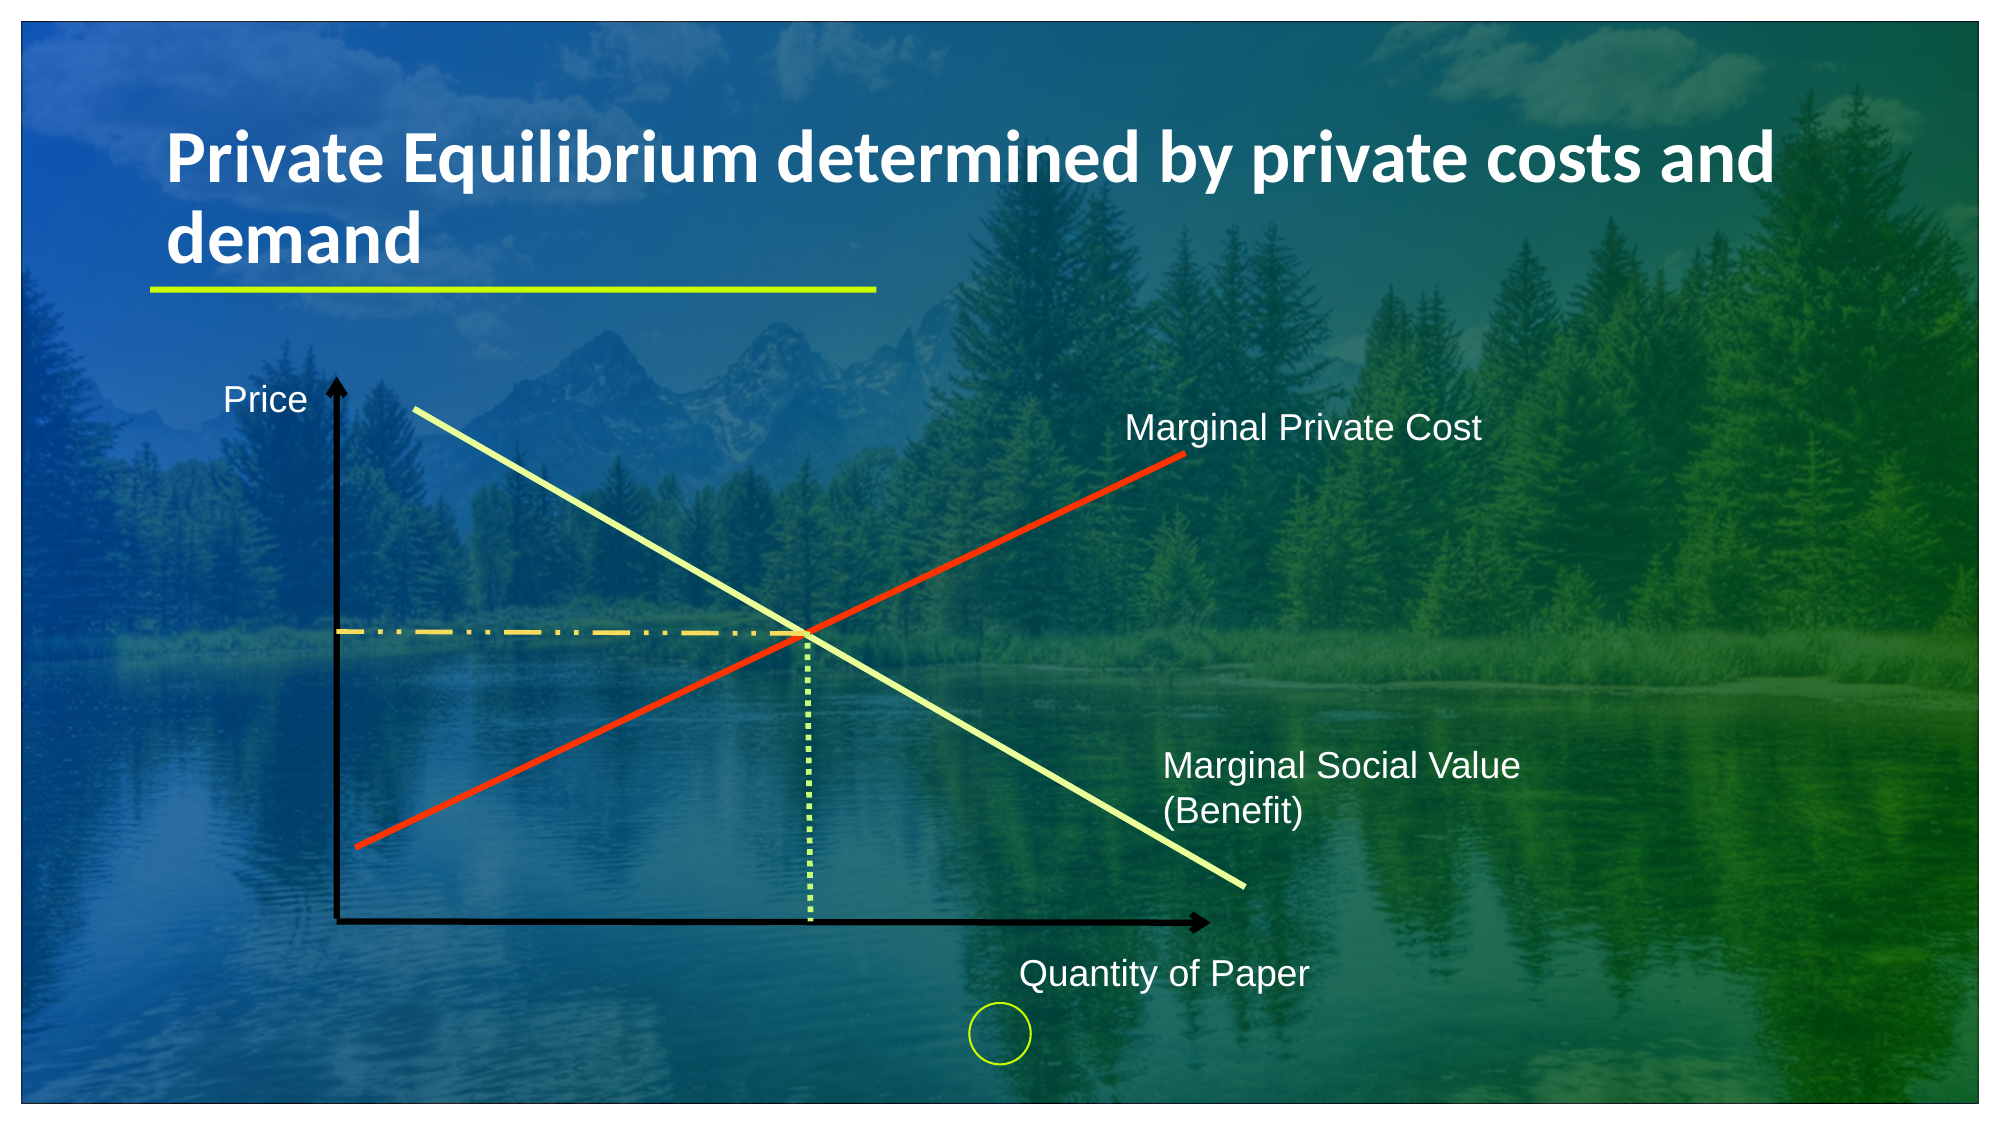

# Private Equilibrium determined by private costs and demand

Price

Marginal Private Cost

Marginal Social Value (Benefit)

Quantity of Paper